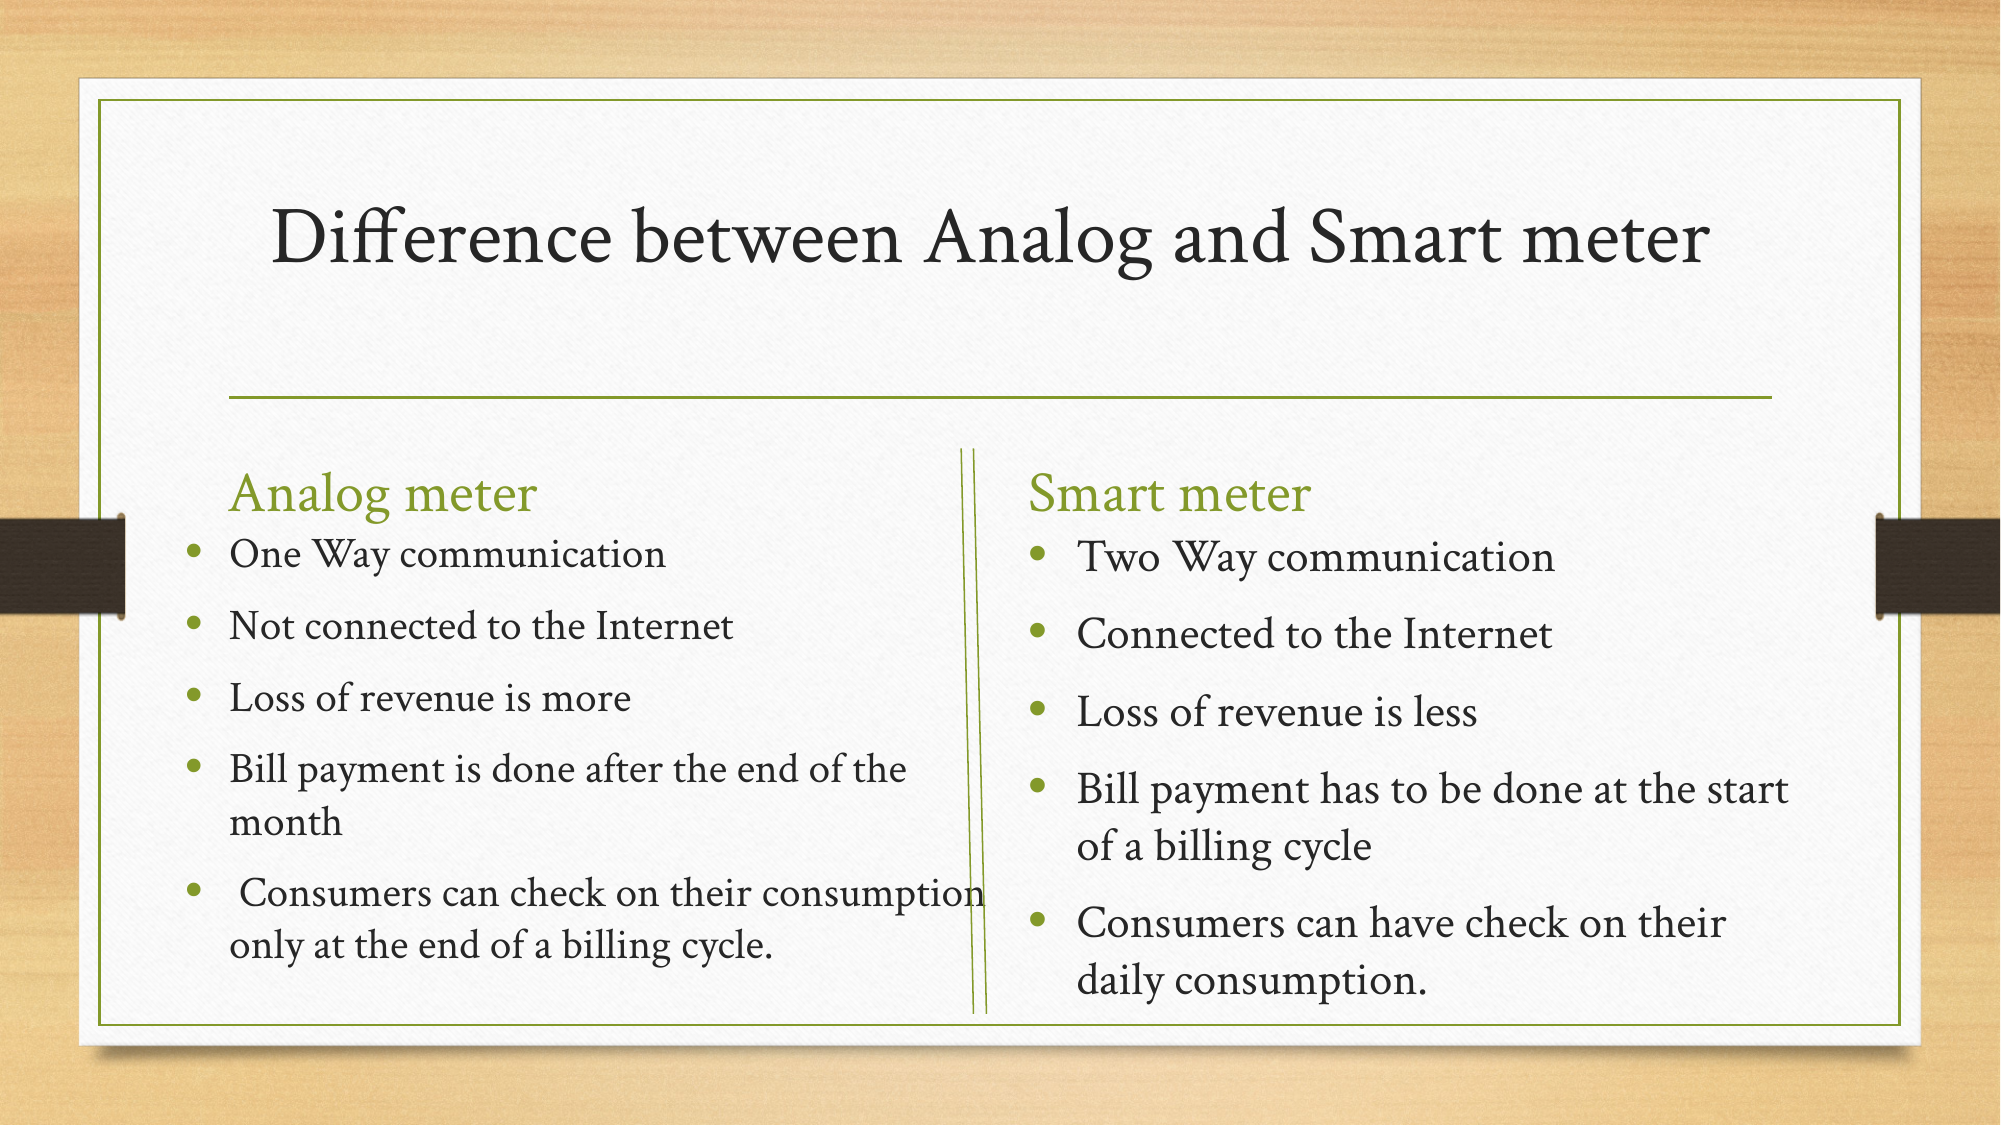

# Difference between Analog and Smart meter
Analog meter
Smart meter
One Way communication
Not connected to the Internet
Loss of revenue is more
Bill payment is done after the end of the month
 Consumers can check on their consumption only at the end of a billing cycle.

Two Way communication
Connected to the Internet
Loss of revenue is less
Bill payment has to be done at the start of a billing cycle
Consumers can have check on their daily consumption.